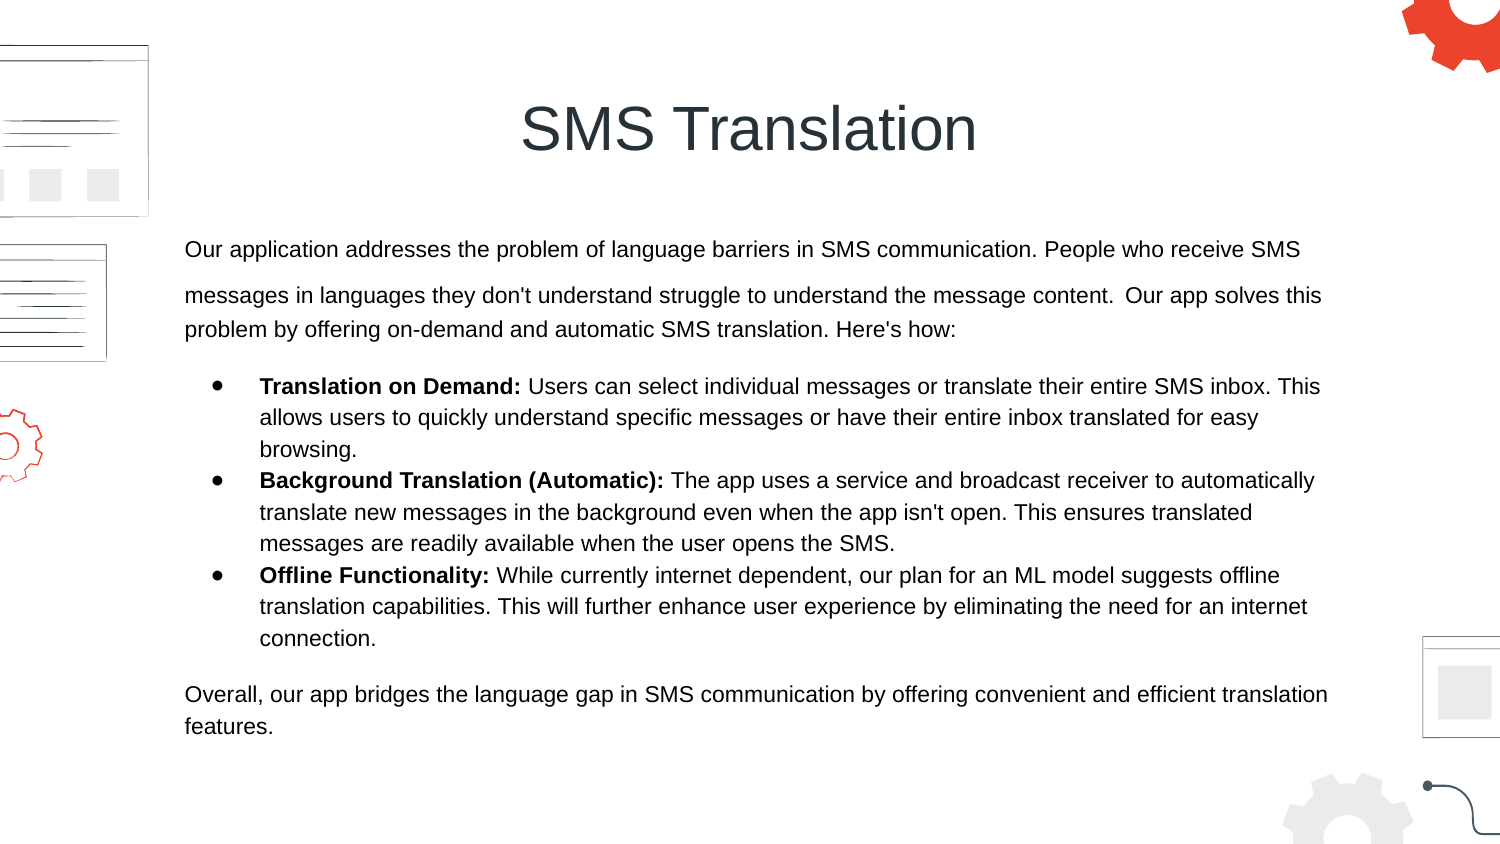

# SMS Translation
Our application addresses the problem of language barriers in SMS communication. People who receive SMS messages in languages they don't understand struggle to understand the message content. Our app solves this problem by offering on-demand and automatic SMS translation. Here's how:
Translation on Demand: Users can select individual messages or translate their entire SMS inbox. This allows users to quickly understand specific messages or have their entire inbox translated for easy browsing.
Background Translation (Automatic): The app uses a service and broadcast receiver to automatically translate new messages in the background even when the app isn't open. This ensures translated messages are readily available when the user opens the SMS.
Offline Functionality: While currently internet dependent, our plan for an ML model suggests offline translation capabilities. This will further enhance user experience by eliminating the need for an internet connection.
Overall, our app bridges the language gap in SMS communication by offering convenient and efficient translation features.